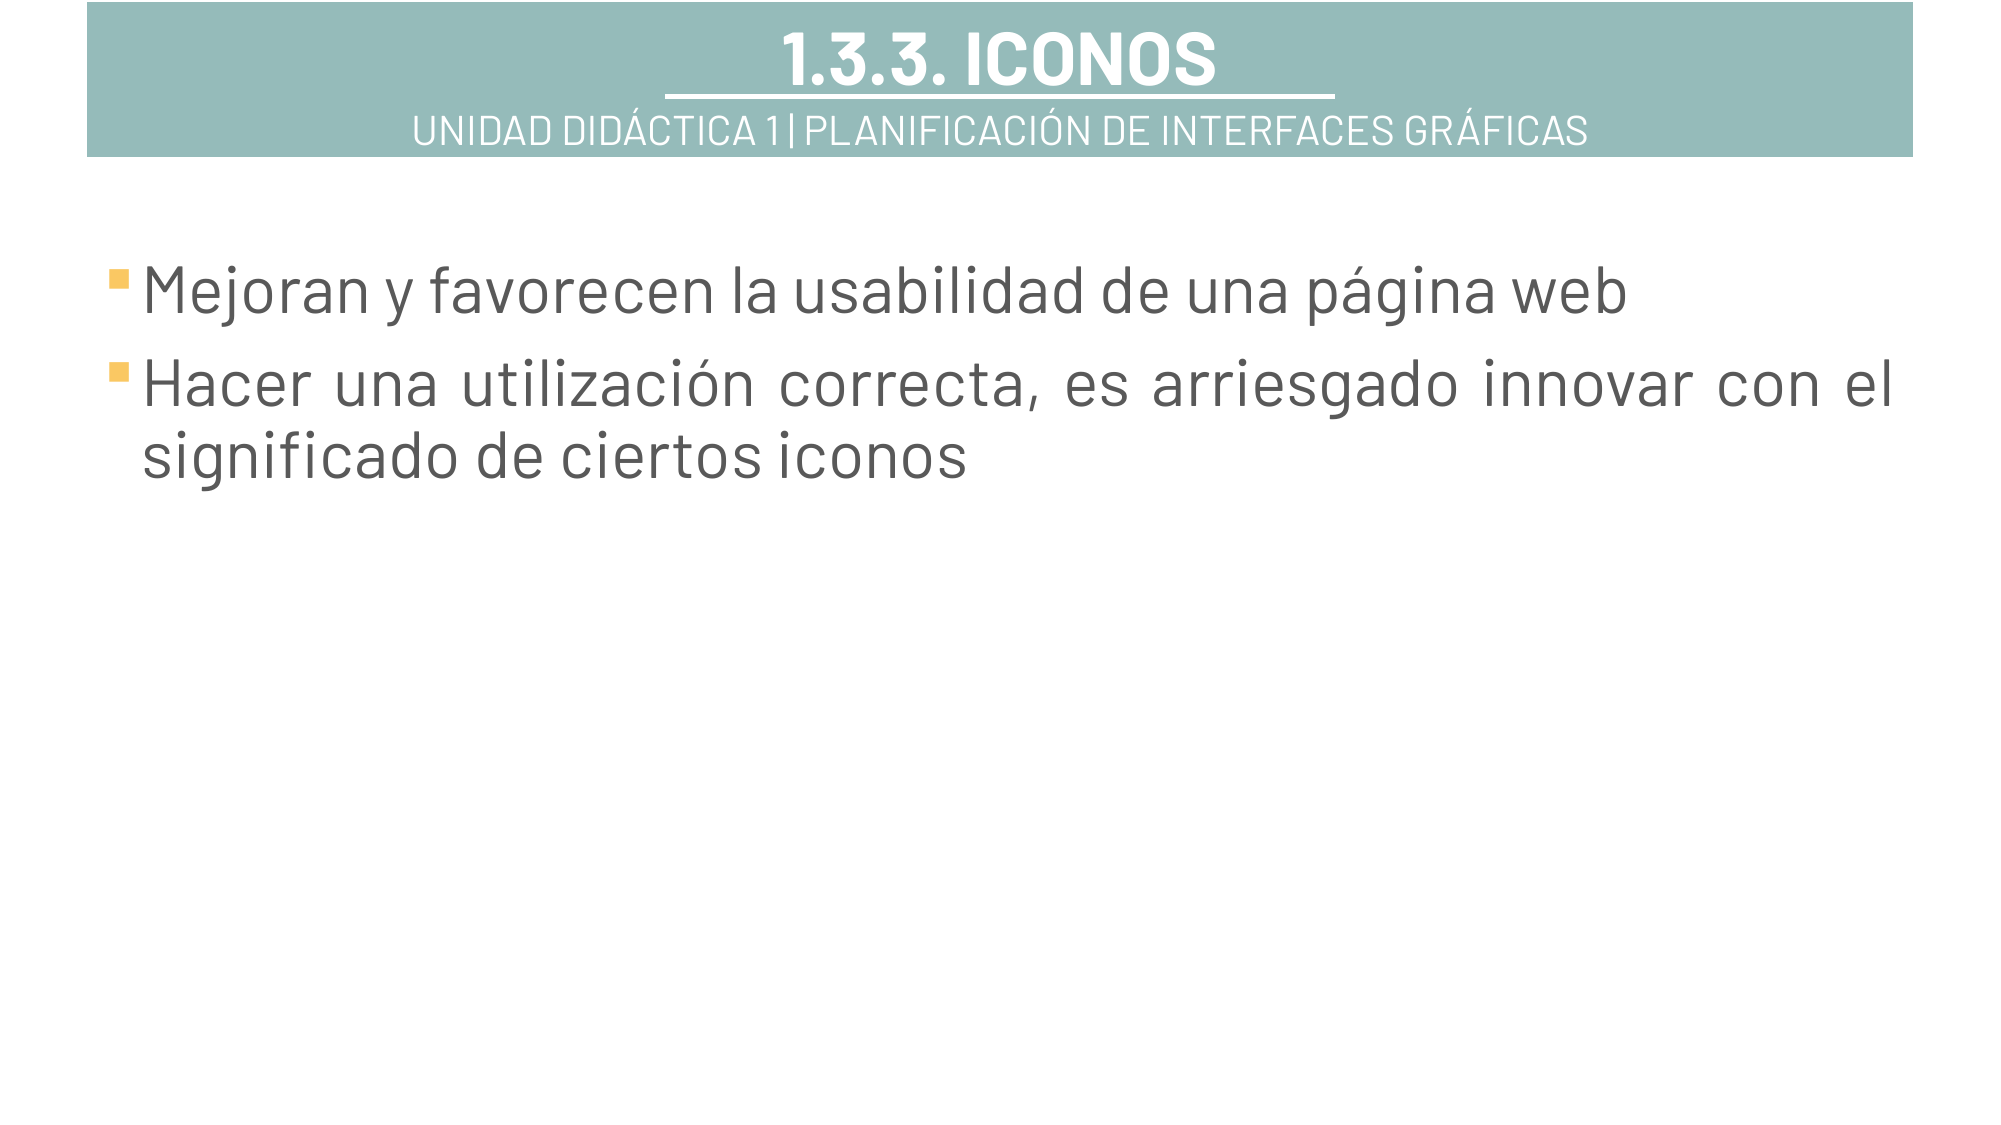

1.3.3. ICONOS
UNIDAD DIDÁCTICA 1 | PLANIFICACIÓN DE INTERFACES GRÁFICAS
Mejoran y favorecen la usabilidad de una página web
Hacer una utilización correcta, es arriesgado innovar con el significado de ciertos iconos